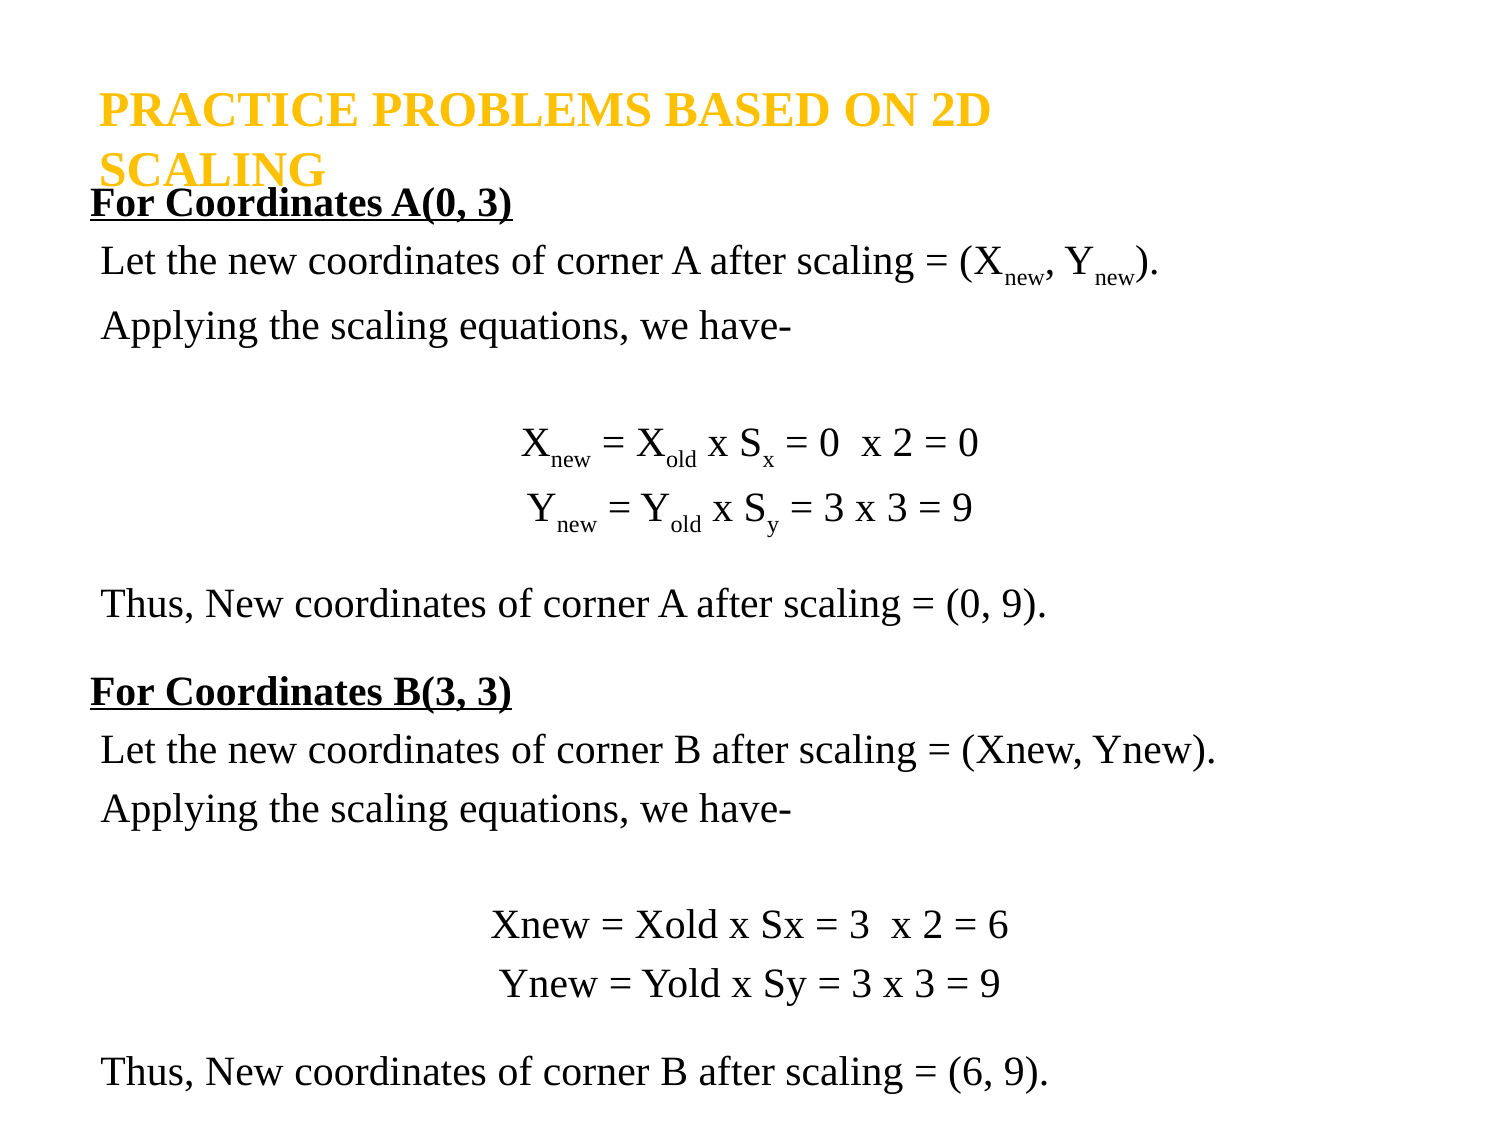

PRACTICE PROBLEMS BASED ON 2D SCALING
For Coordinates A(0, 3)
 Let the new coordinates of corner A after scaling = (Xnew, Ynew).
 Applying the scaling equations, we have-

Xnew = Xold x Sx = 0  x 2 = 0
Ynew = Yold x Sy = 3 x 3 = 9
 Thus, New coordinates of corner A after scaling = (0, 9).
For Coordinates B(3, 3)
 Let the new coordinates of corner B after scaling = (Xnew, Ynew).
 Applying the scaling equations, we have-

Xnew = Xold x Sx = 3  x 2 = 6
Ynew = Yold x Sy = 3 x 3 = 9
 Thus, New coordinates of corner B after scaling = (6, 9).